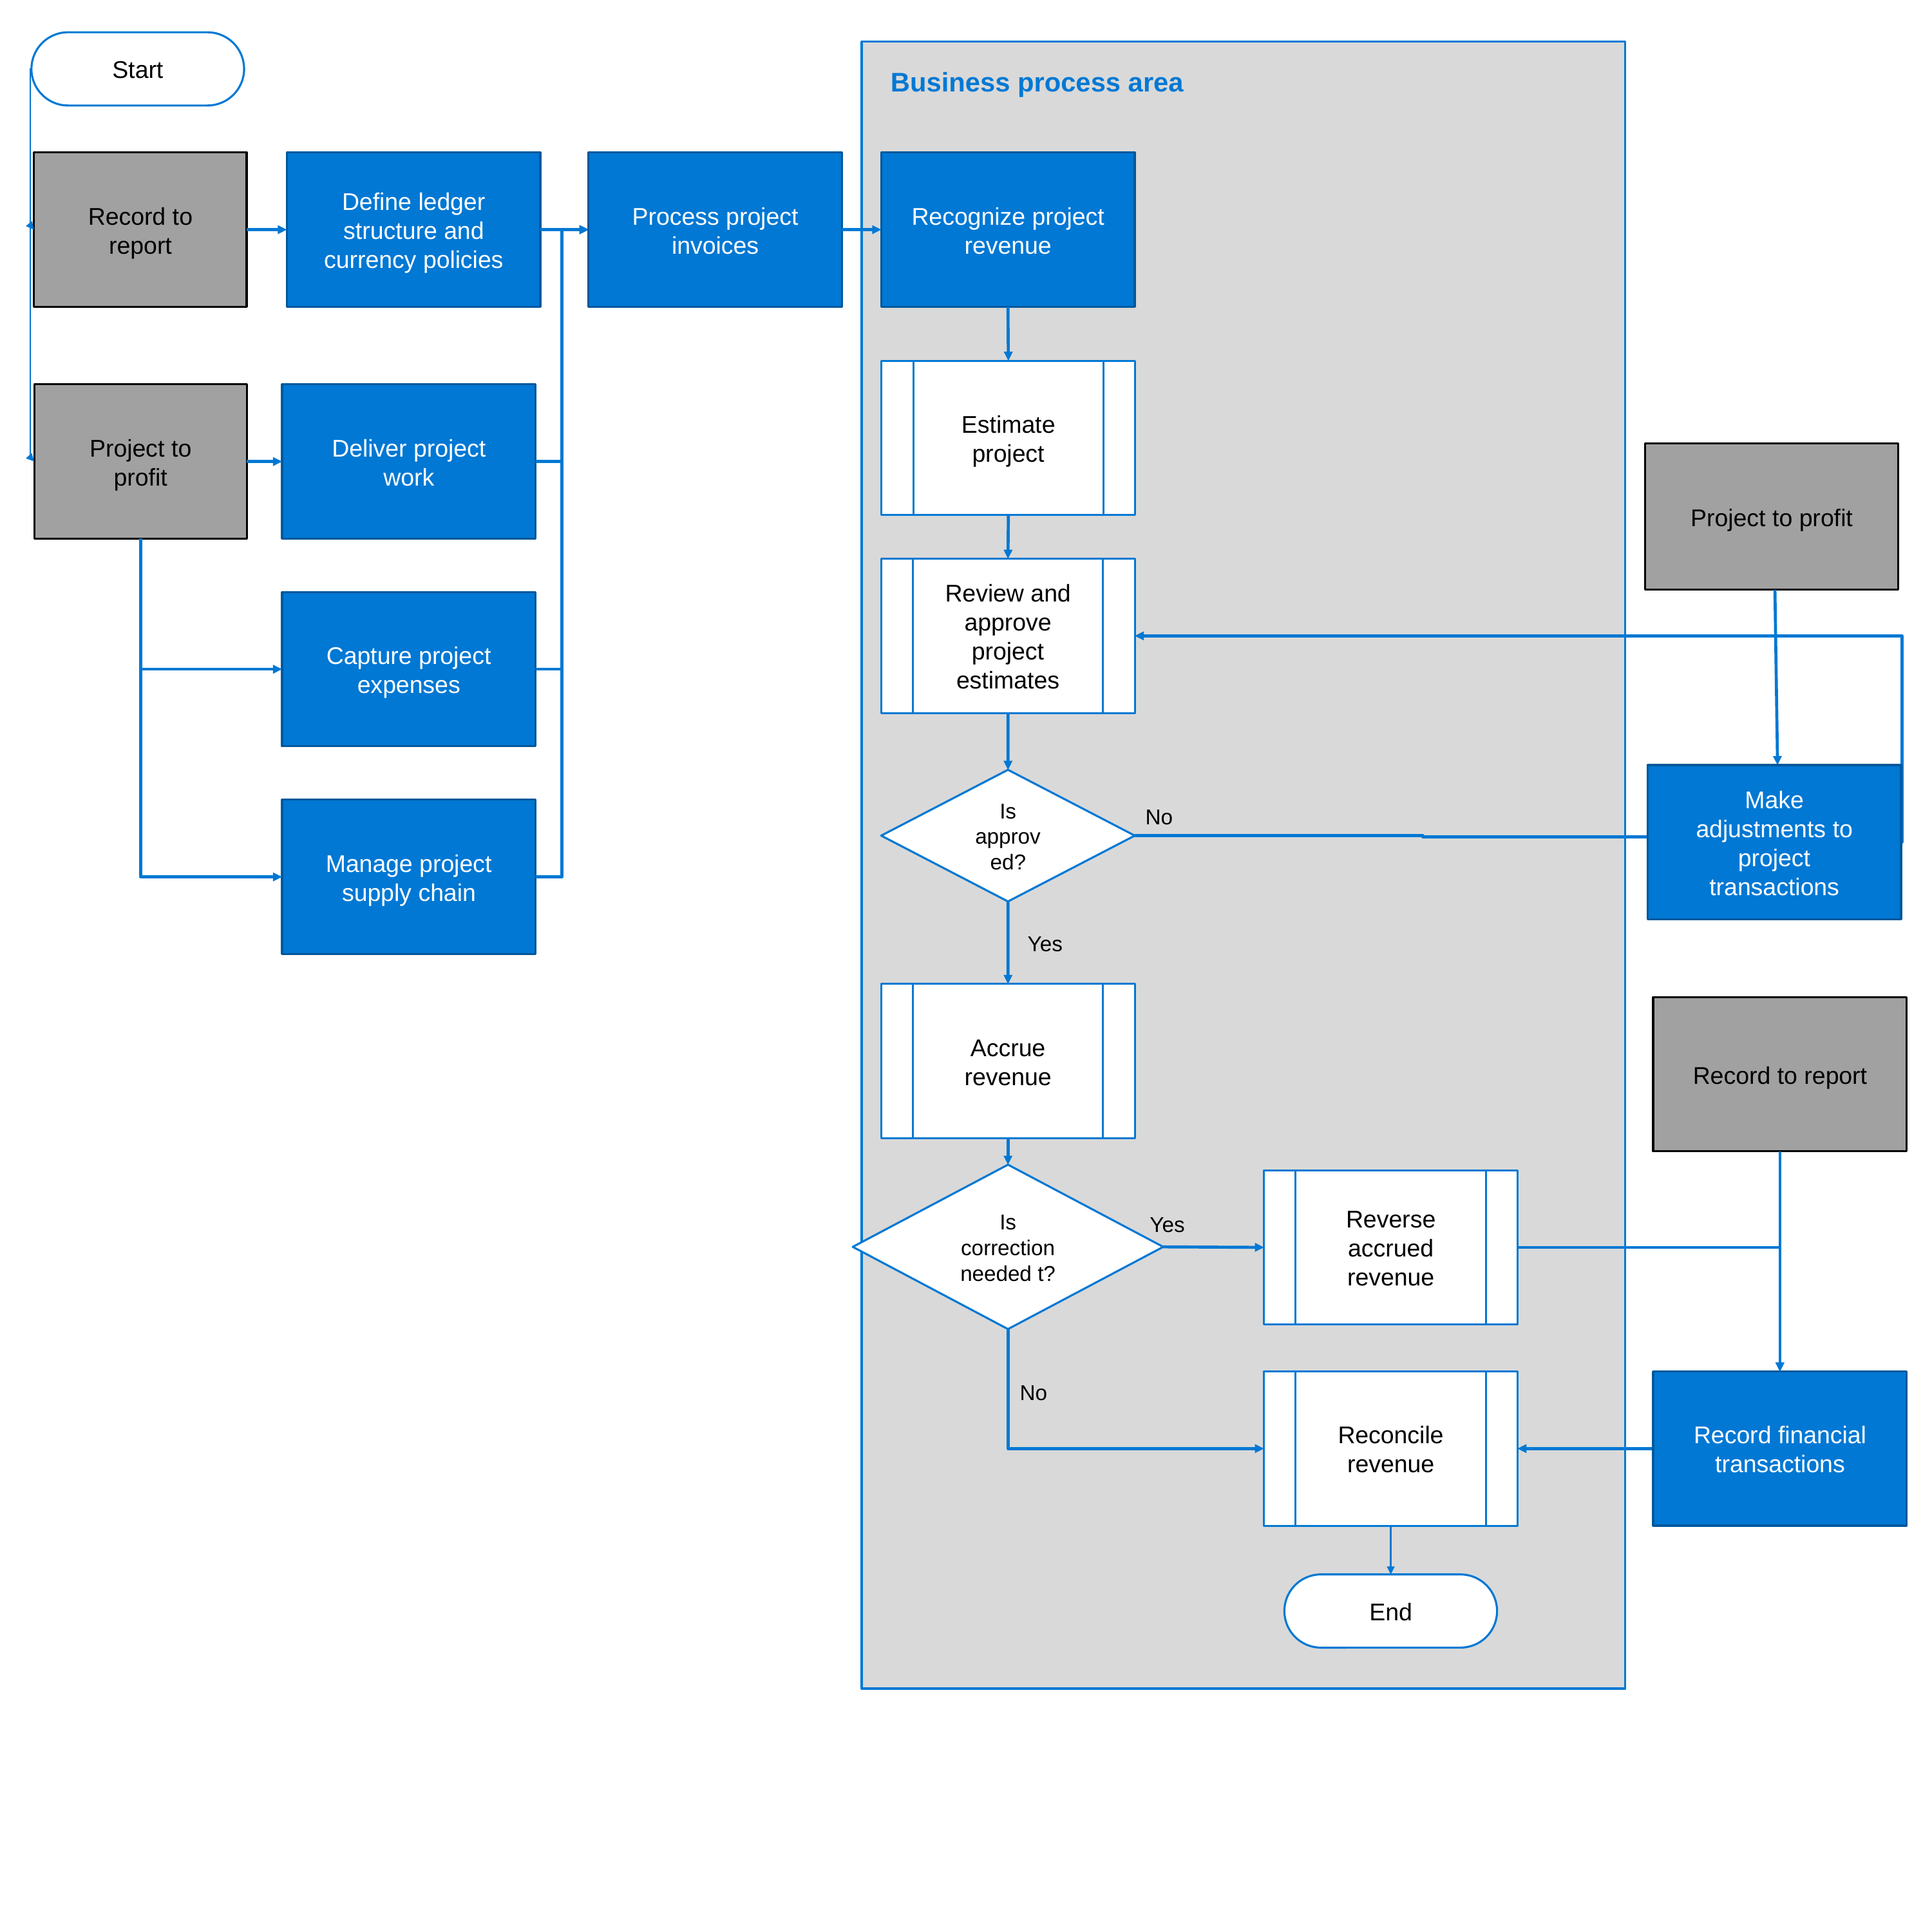

Start
Business process area
Record to report
Define ledger structure and currency policies
Process project invoices
Recognize project revenue
Estimate project
Project to profit
Deliver project work
Project to profit
Review and approve project estimates
Capture project expenses
Make adjustments to project transactions
Is approved?
Manage project supply chain
No
Yes
Accrue revenue
Record to report
Is correction needed t?
Reverse accrued revenue
Yes
Reconcile revenue
Record financial transactions
No
End